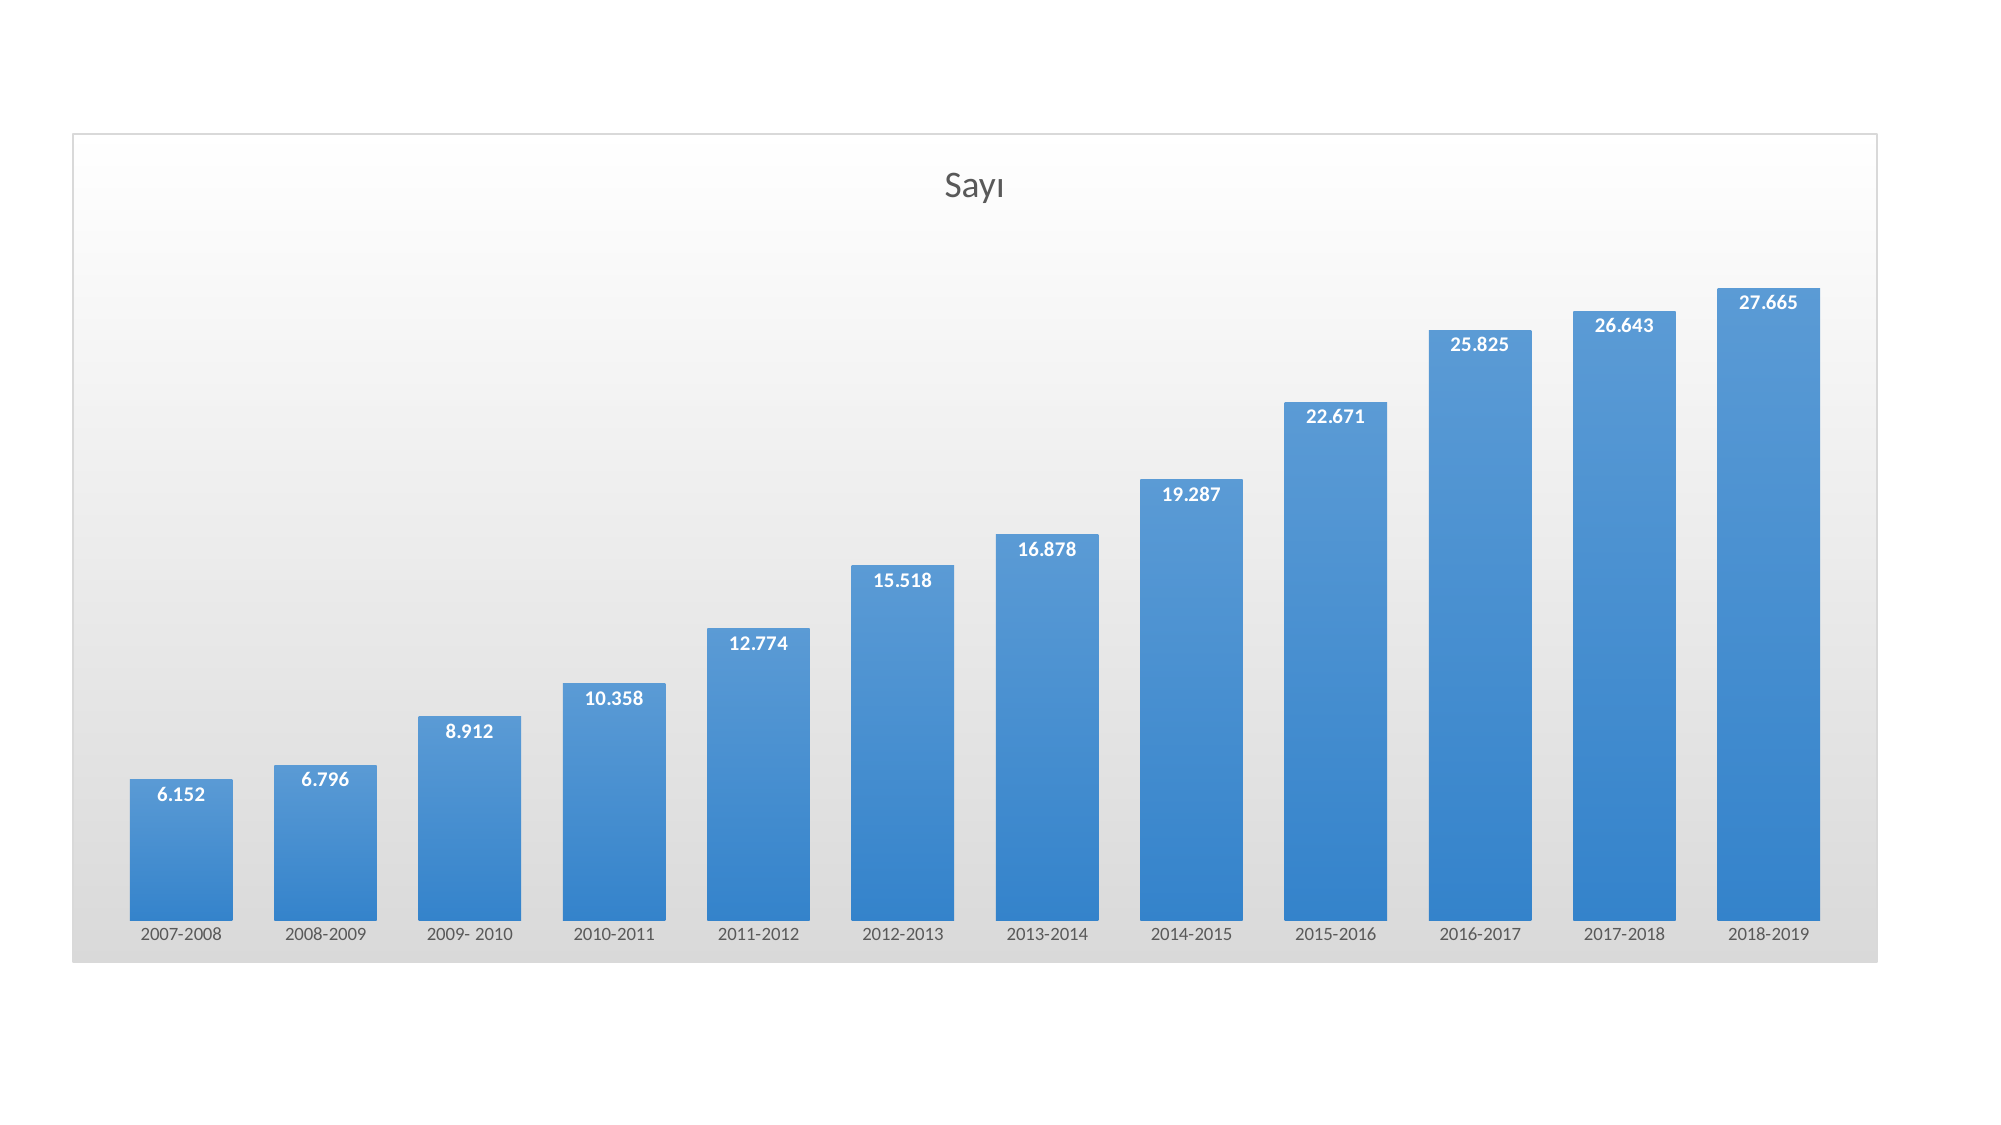

### Chart:

| Category | Sayı |
|---|---|
| 2007-2008 | 6.152 |
| 2008-2009 | 6.796 |
| 2009- 2010 | 8.912 |
| 2010-2011 | 10.358 |
| 2011-2012 | 12.774 |
| 2012-2013 | 15.518 |
| 2013-2014 | 16.878 |
| 2014-2015 | 19.287 |
| 2015-2016 | 22.671 |
| 2016-2017 | 25.825 |
| 2017-2018 | 26.643 |
| 2018-2019 | 27.665 |